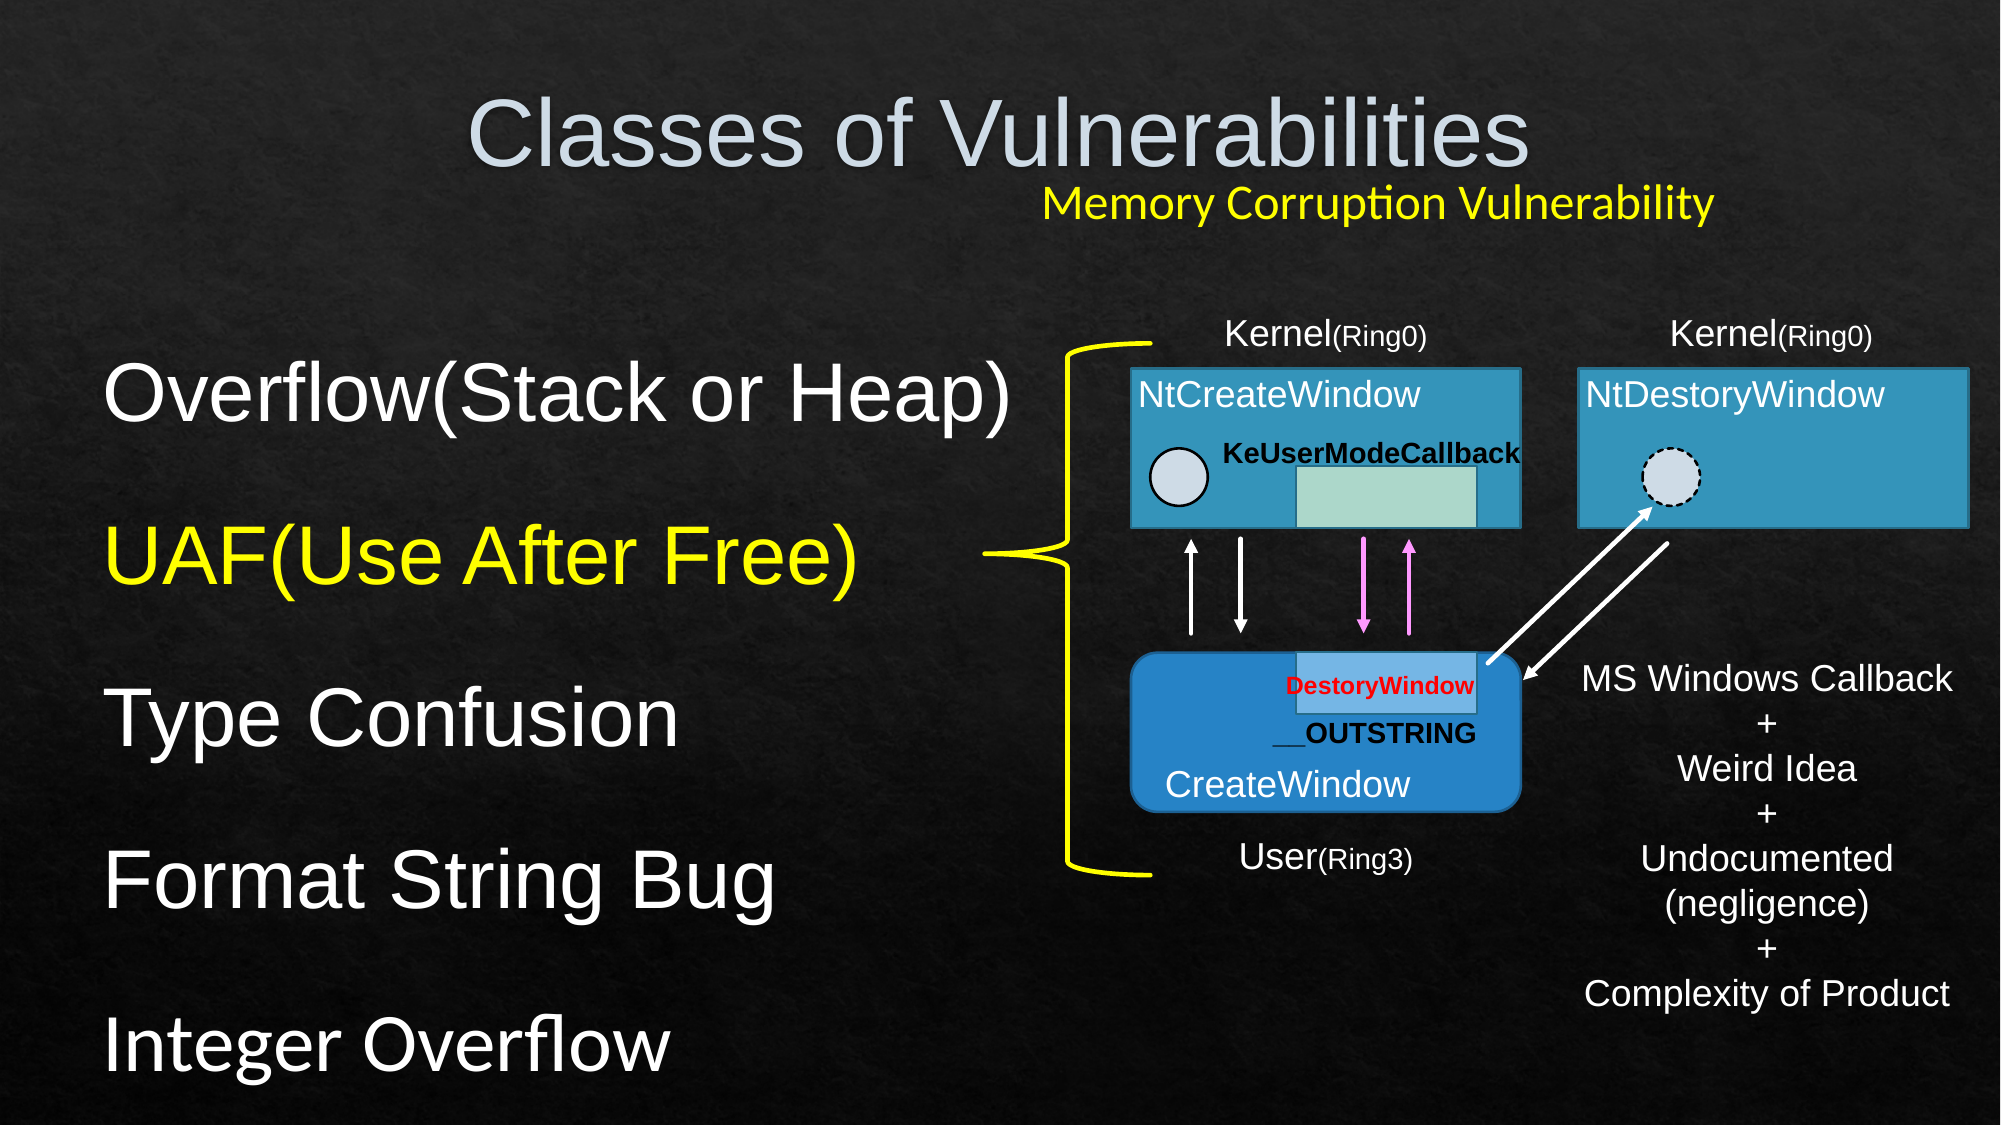

Classes of Vulnerabilities
Memory Corruption Vulnerability
Kernel(Ring0)
Kernel(Ring0)
Overflow(Stack or Heap)

NtCreateWindow
NtDestoryWindow

KeUserModeCallback

UAF(Use After Free)
MS Windows Callback
+
Weird Idea
+
Undocumented
(negligence)
+
Complexity of Product

Type Confusion
DestoryWindow
__OUTSTRING
CreateWindow
Format String Bug
User(Ring3)
Integer Overflow